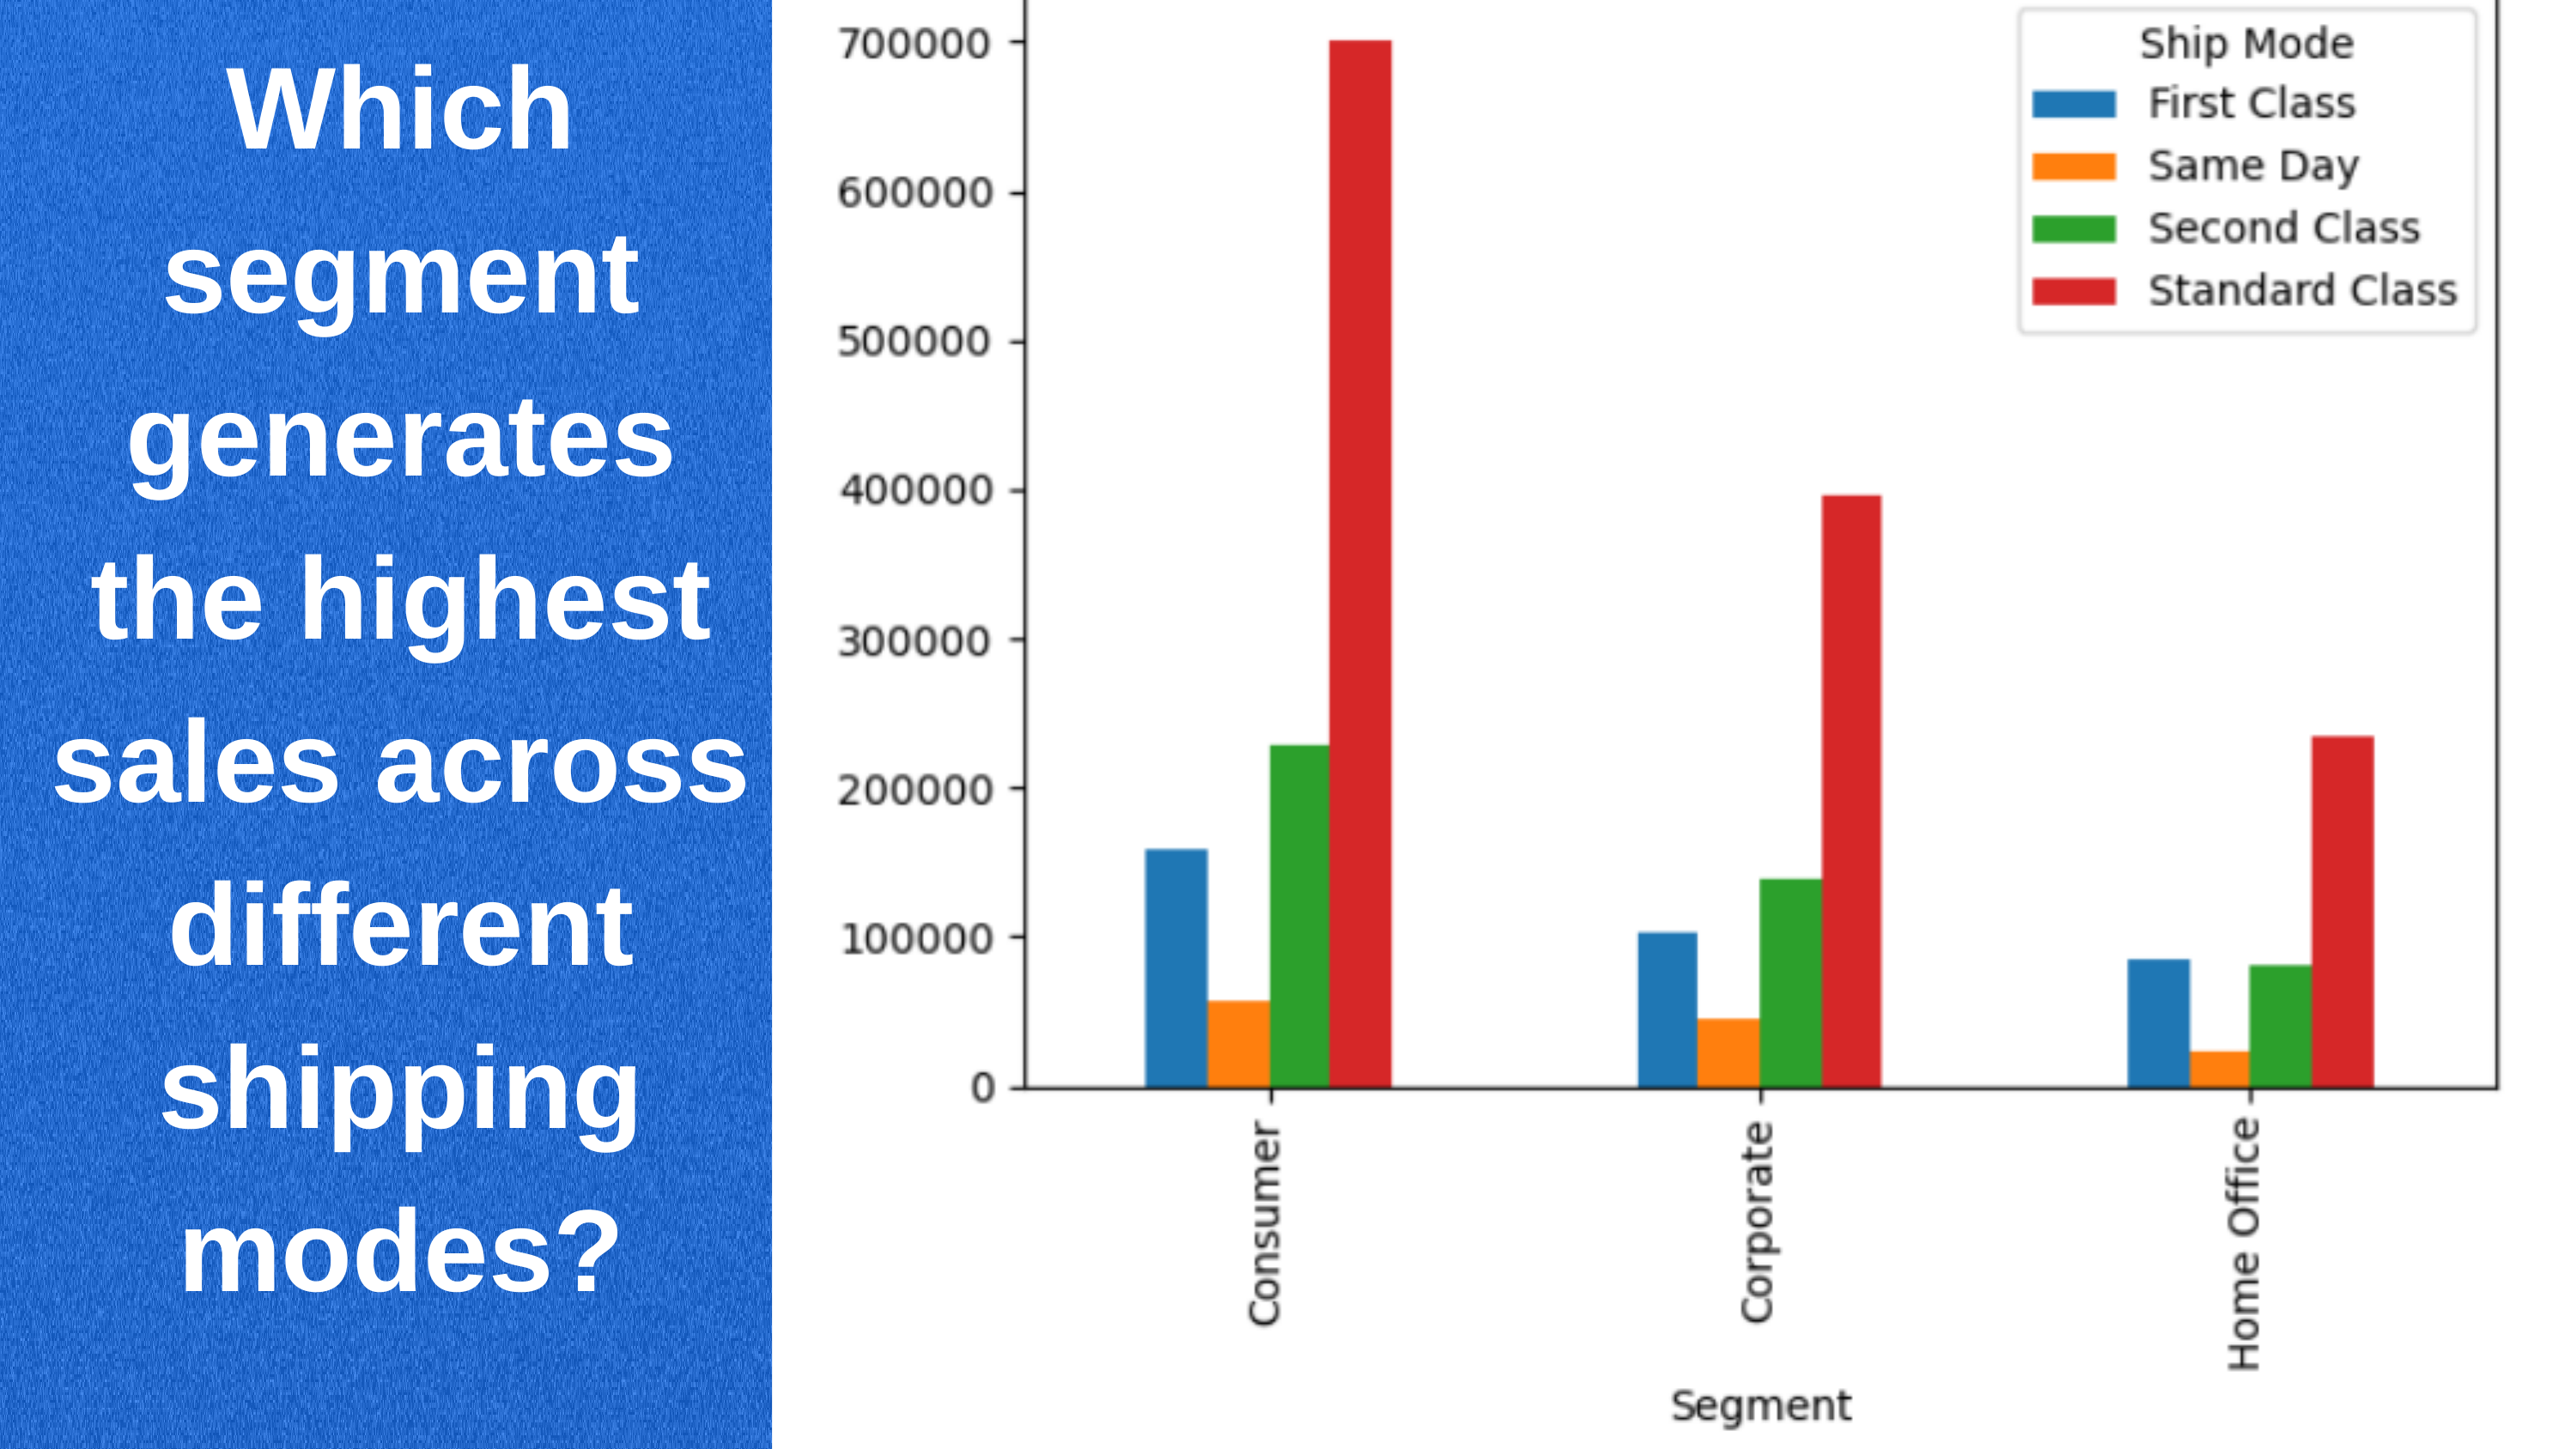

Which segment generates the highest sales across different shipping modes?